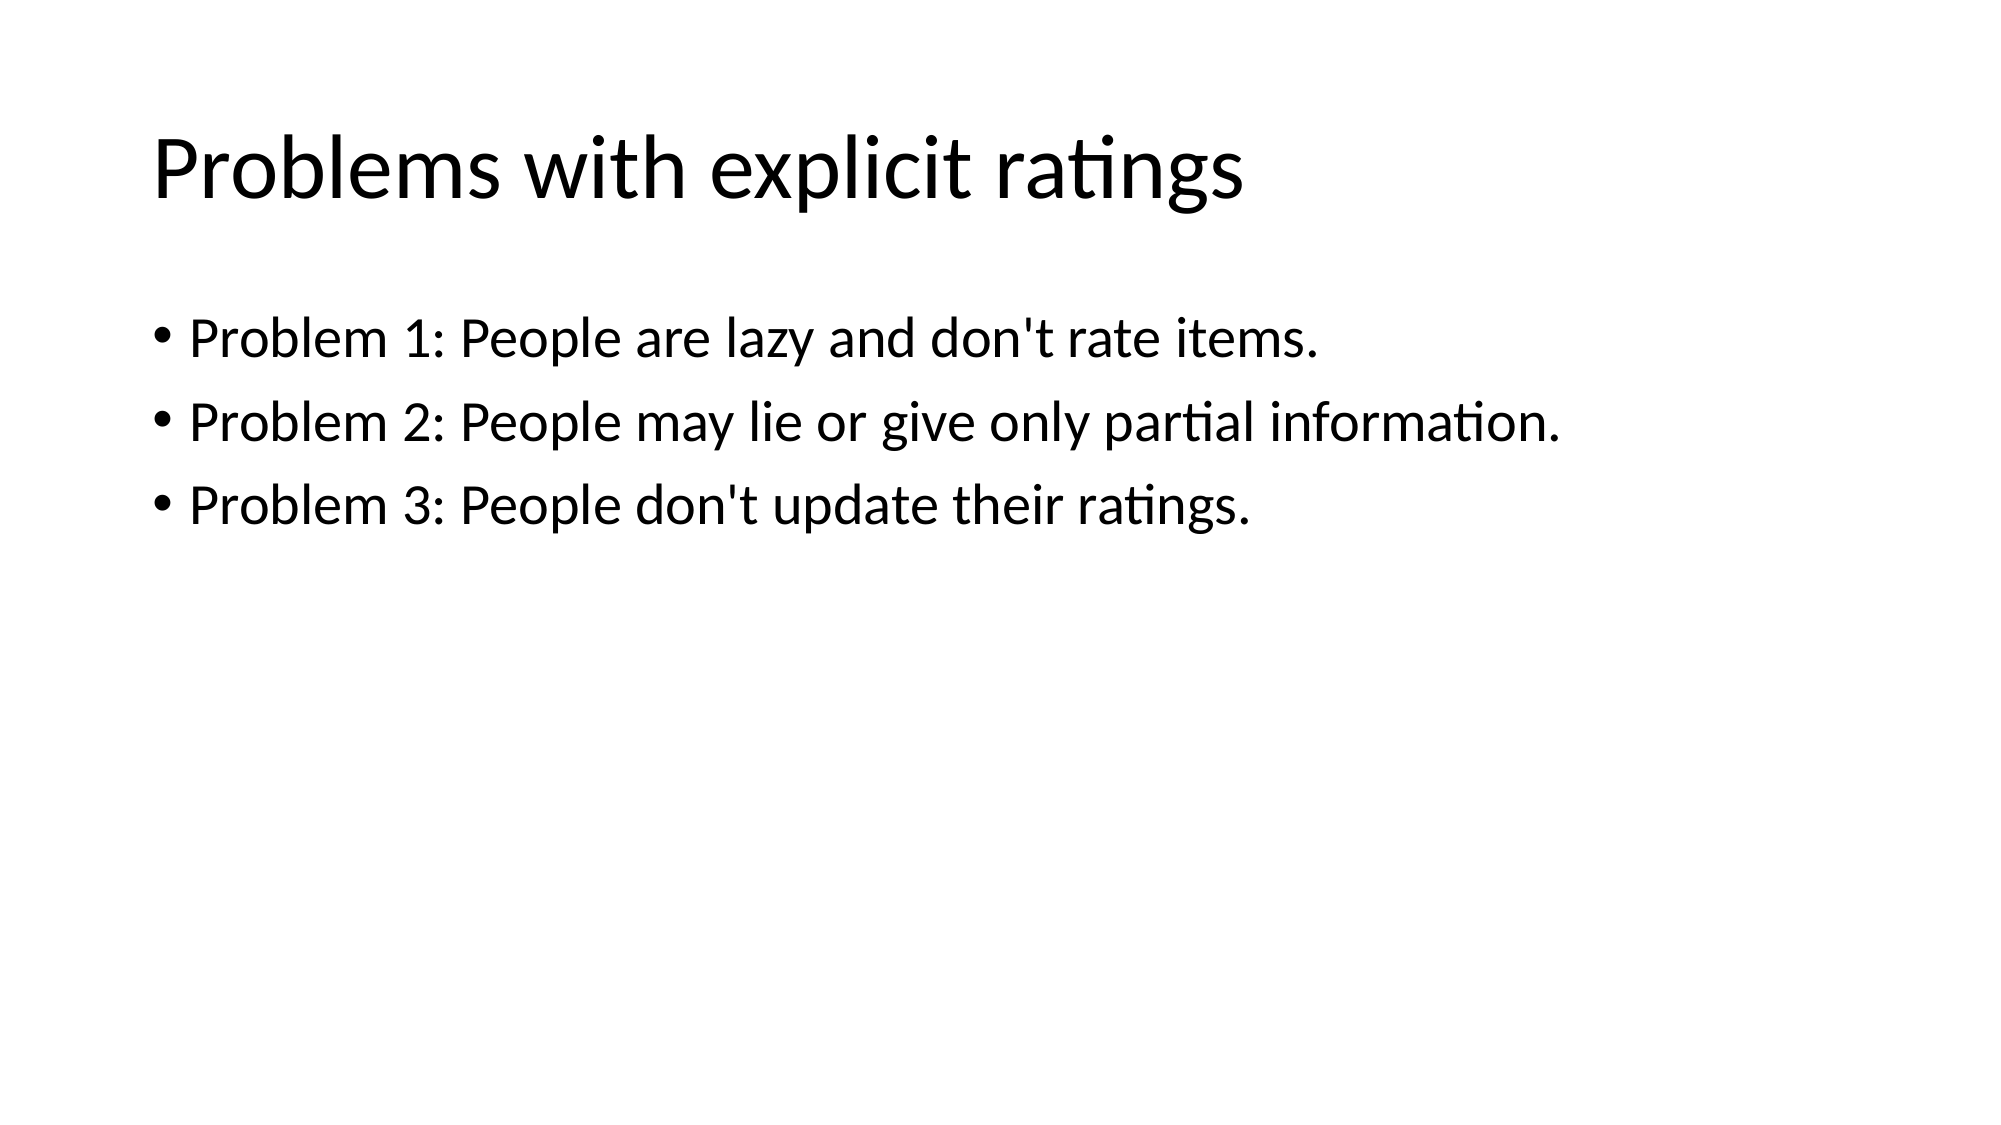

# Problems with explicit ratings
Problem 1: People are lazy and don't rate items.
Problem 2: People may lie or give only partial information.
Problem 3: People don't update their ratings.